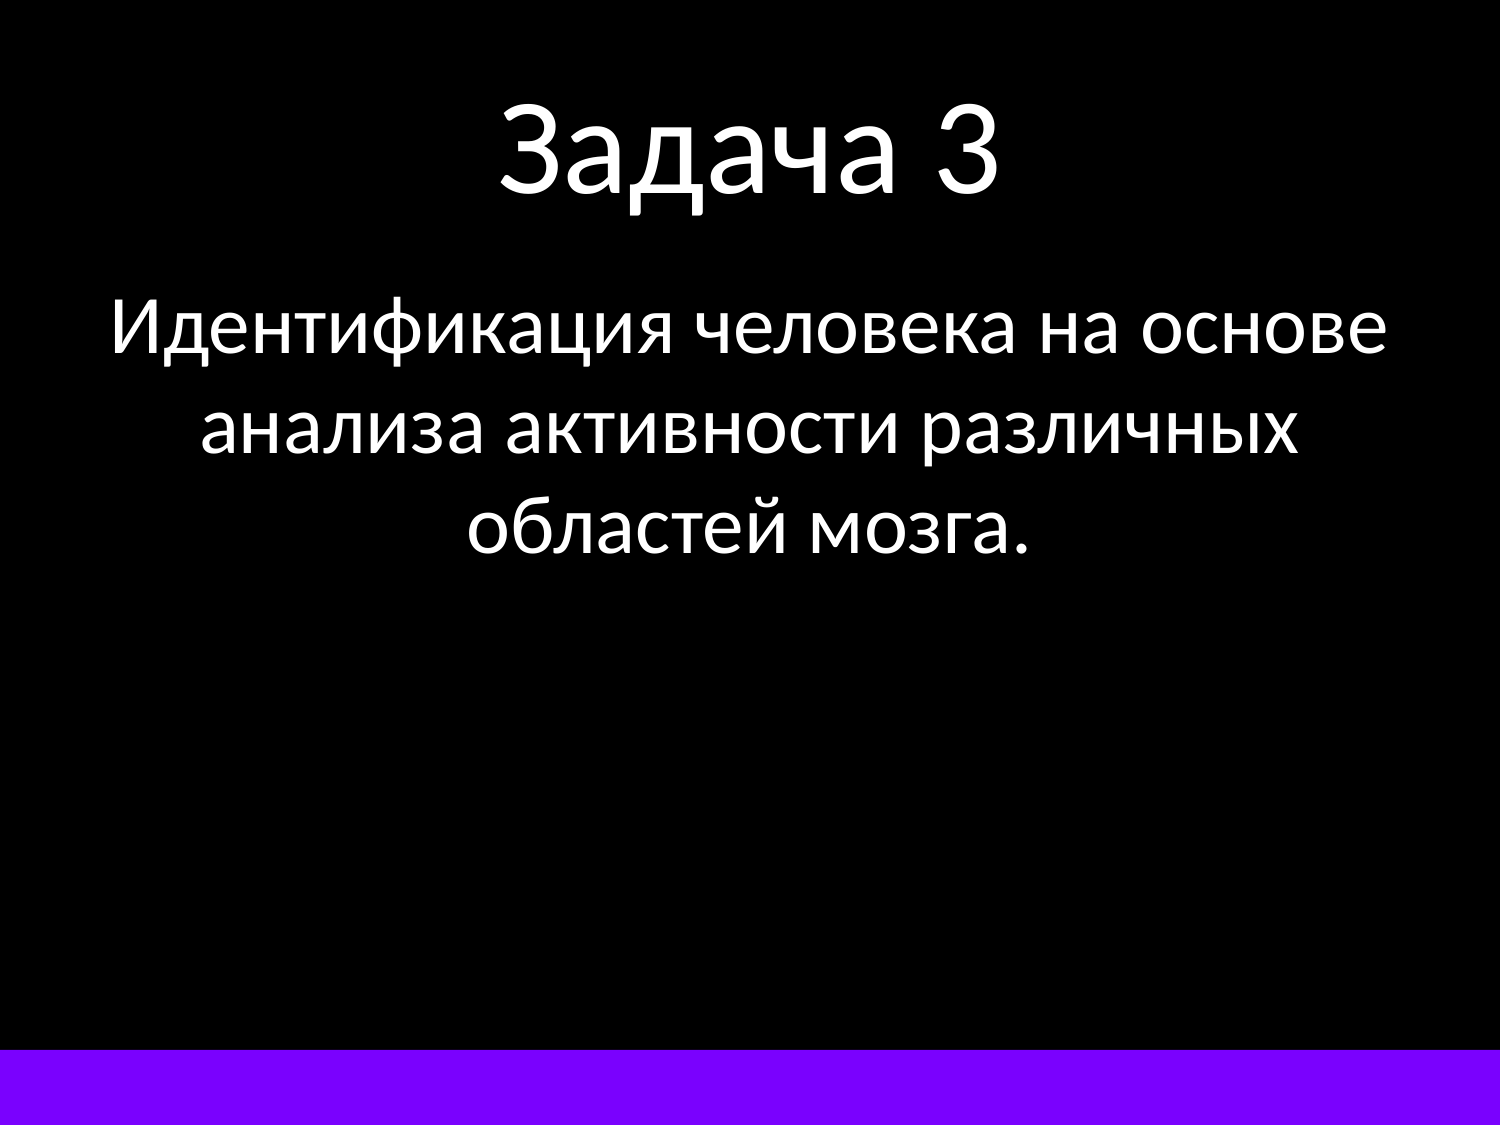

# Задача 3
Идентификация человека на основе анализа активности различных областей мозга.